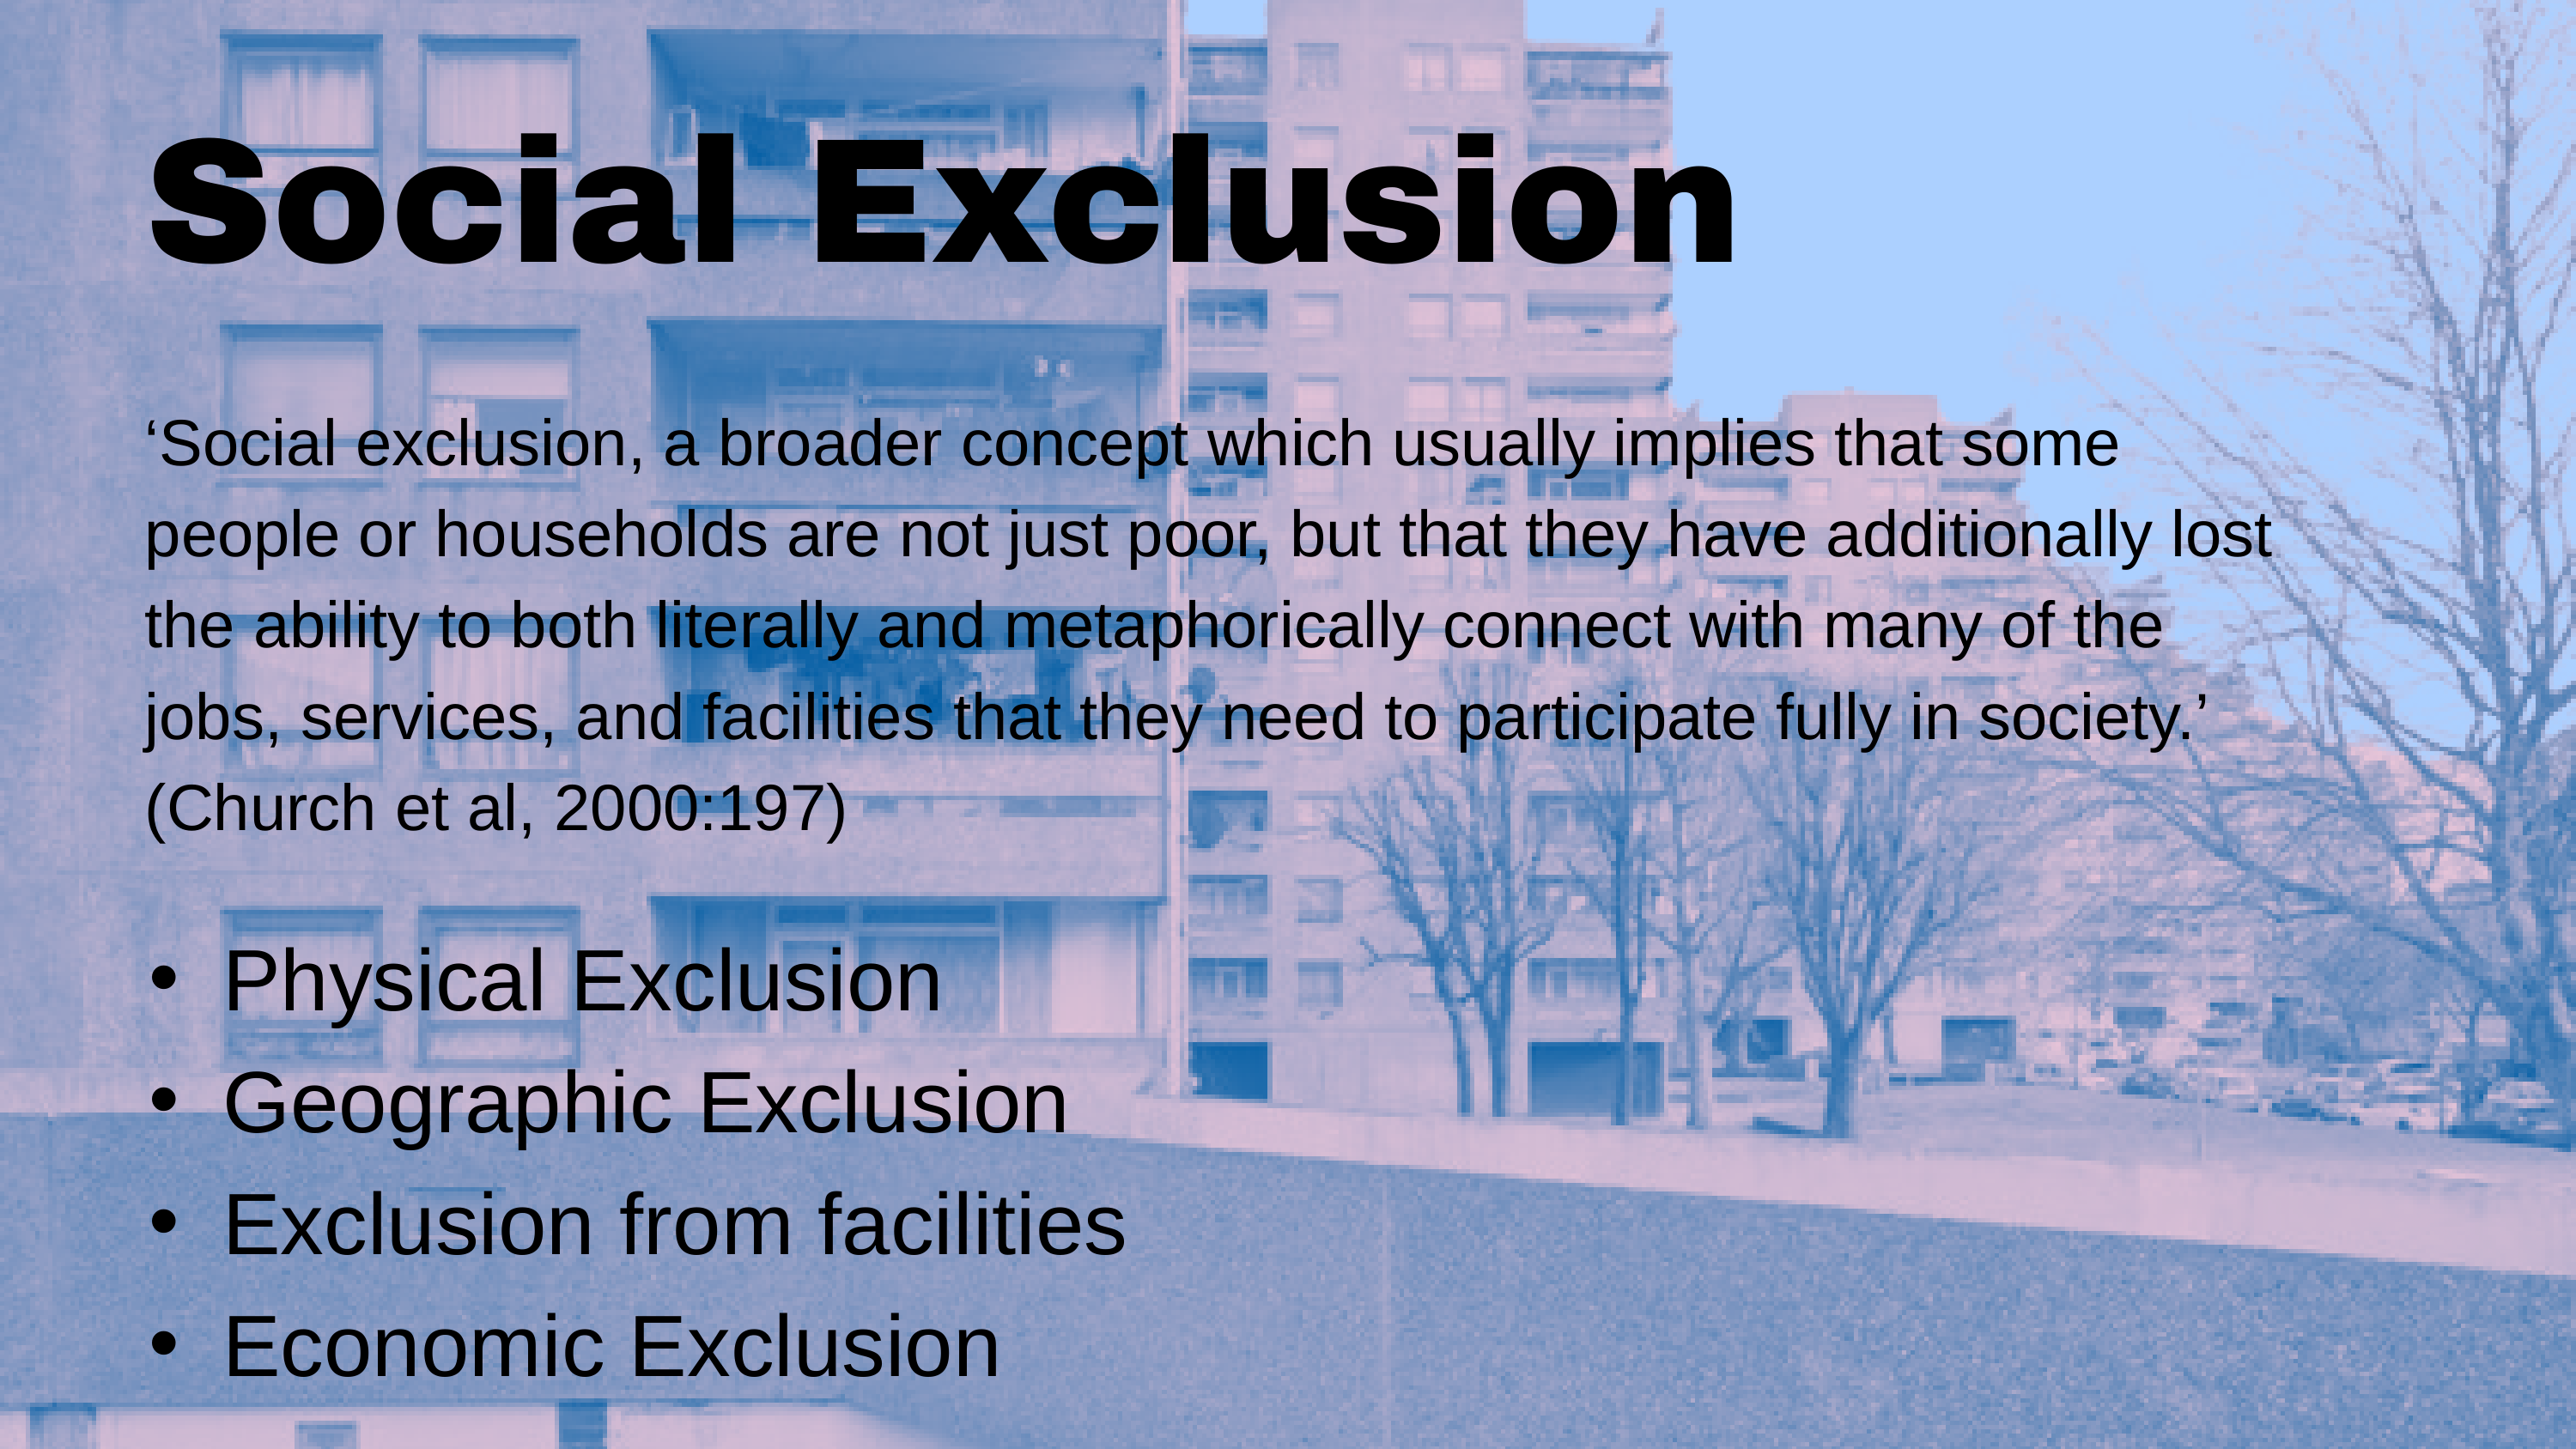

Social Exclusion
‘Social exclusion, a broader concept which usually implies that some people or households are not just poor, but that they have additionally lost the ability to both literally and metaphorically connect with many of the jobs, services, and facilities that they need to participate fully in society.’ (Church et al, 2000:197)
Physical Exclusion
Geographic Exclusion
Exclusion from facilities
Economic Exclusion